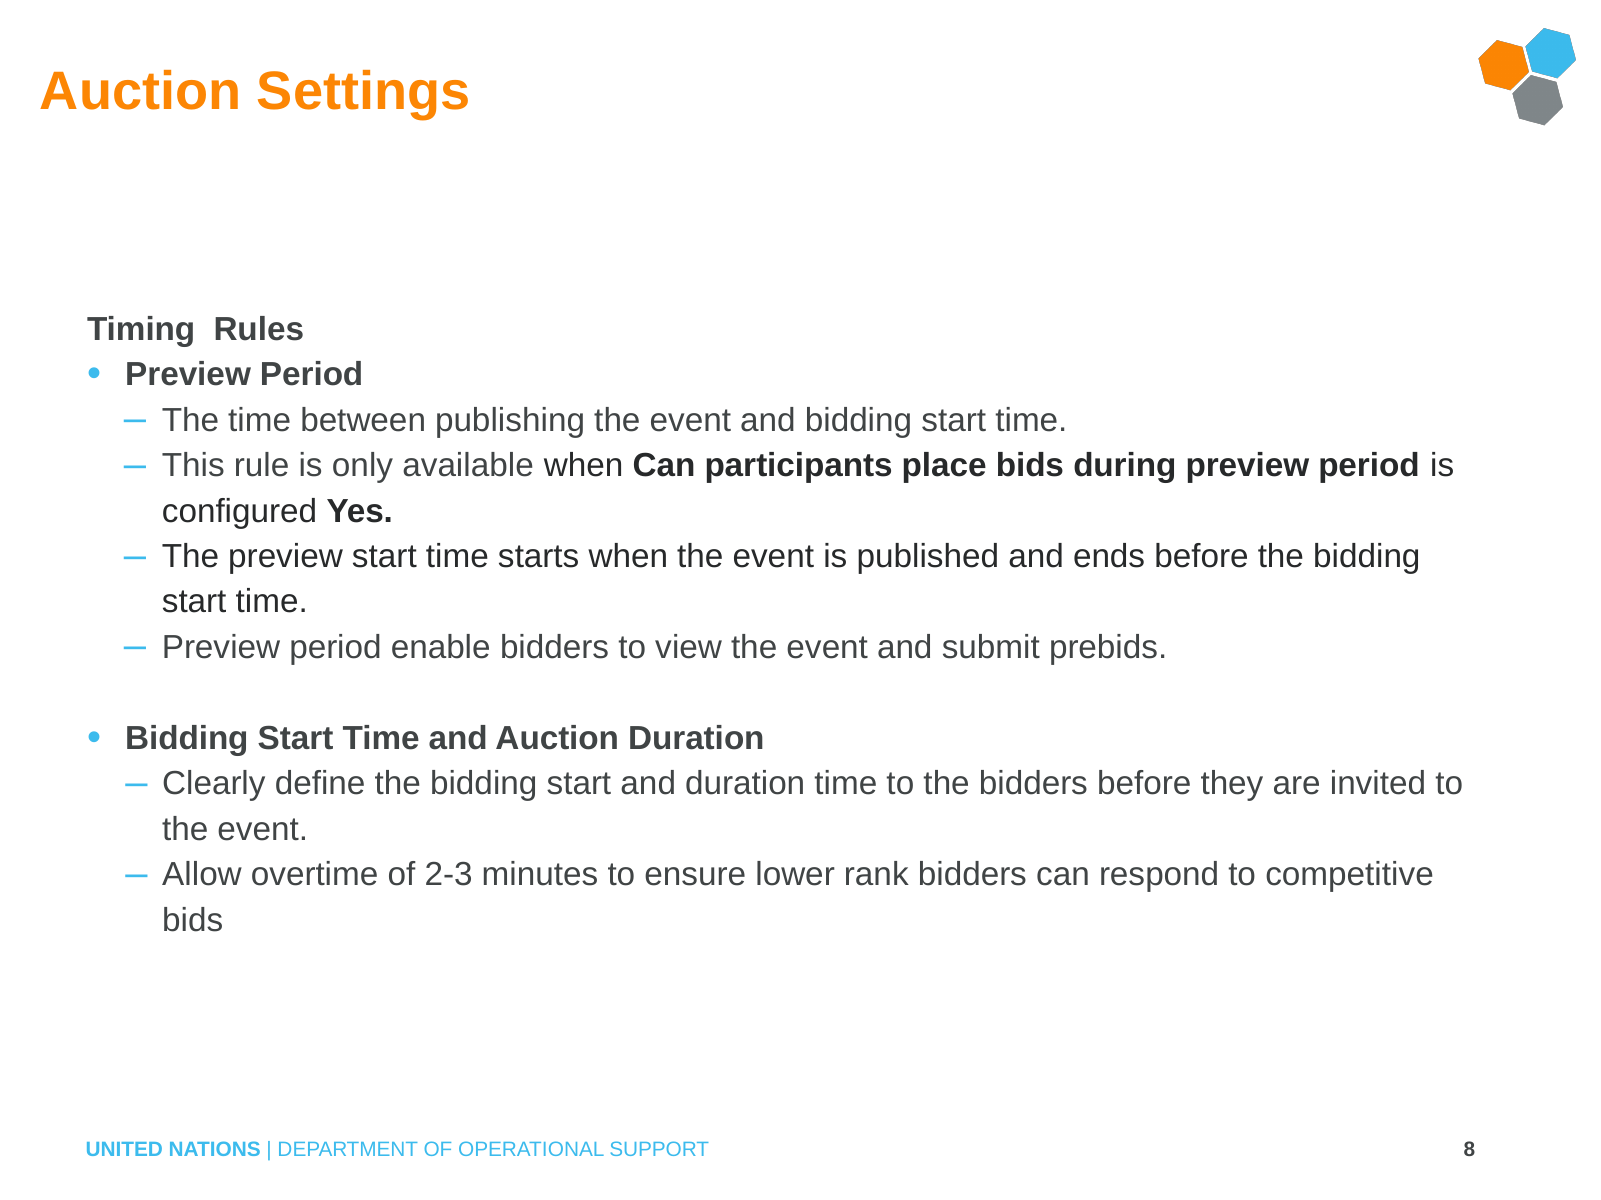

# Auction Settings

Timing  Rules
Preview Period
The time between publishing the event and bidding start time.
This rule is only available when Can participants place bids during preview period is configured Yes.
The preview start time starts when the event is published and ends before the bidding start time.
Preview period enable bidders to view the event and submit prebids.

Bidding Start Time and Auction Duration
Clearly define the bidding start and duration time to the bidders before they are invited to the event.
Allow overtime of 2-3 minutes to ensure lower rank bidders can respond to competitive bids